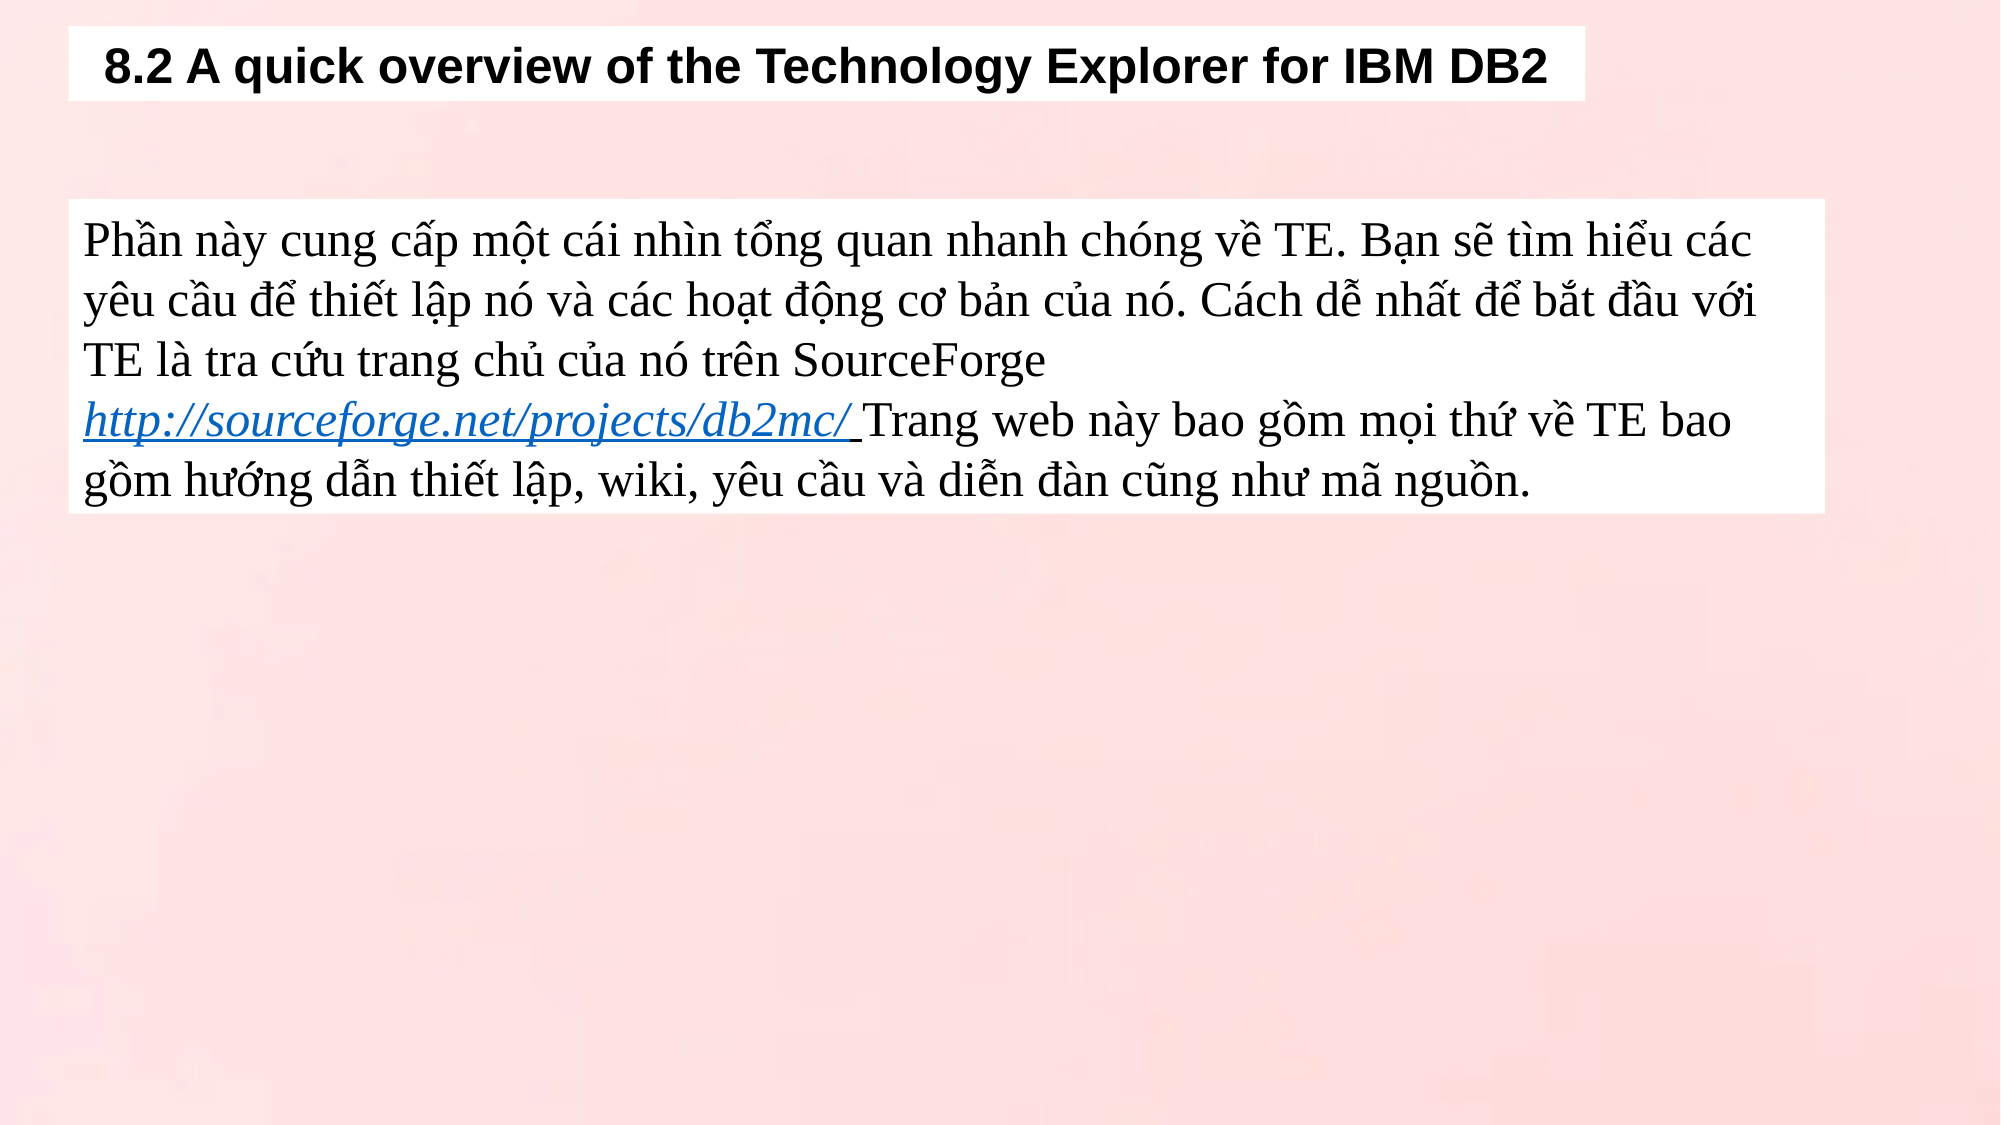

8.2 A quick overview of the Technology Explorer for IBM DB2
Phần này cung cấp một cái nhìn tổng quan nhanh chóng về TE. Bạn sẽ tìm hiểu các yêu cầu để thiết lập nó và các hoạt động cơ bản của nó. Cách dễ nhất để bắt đầu với TE là tra cứu trang chủ của nó trên SourceForge http://sourceforge.net/projects/db2mc/ Trang web này bao gồm mọi thứ về TE bao gồm hướng dẫn thiết lập, wiki, yêu cầu và diễn đàn cũng như mã nguồn.